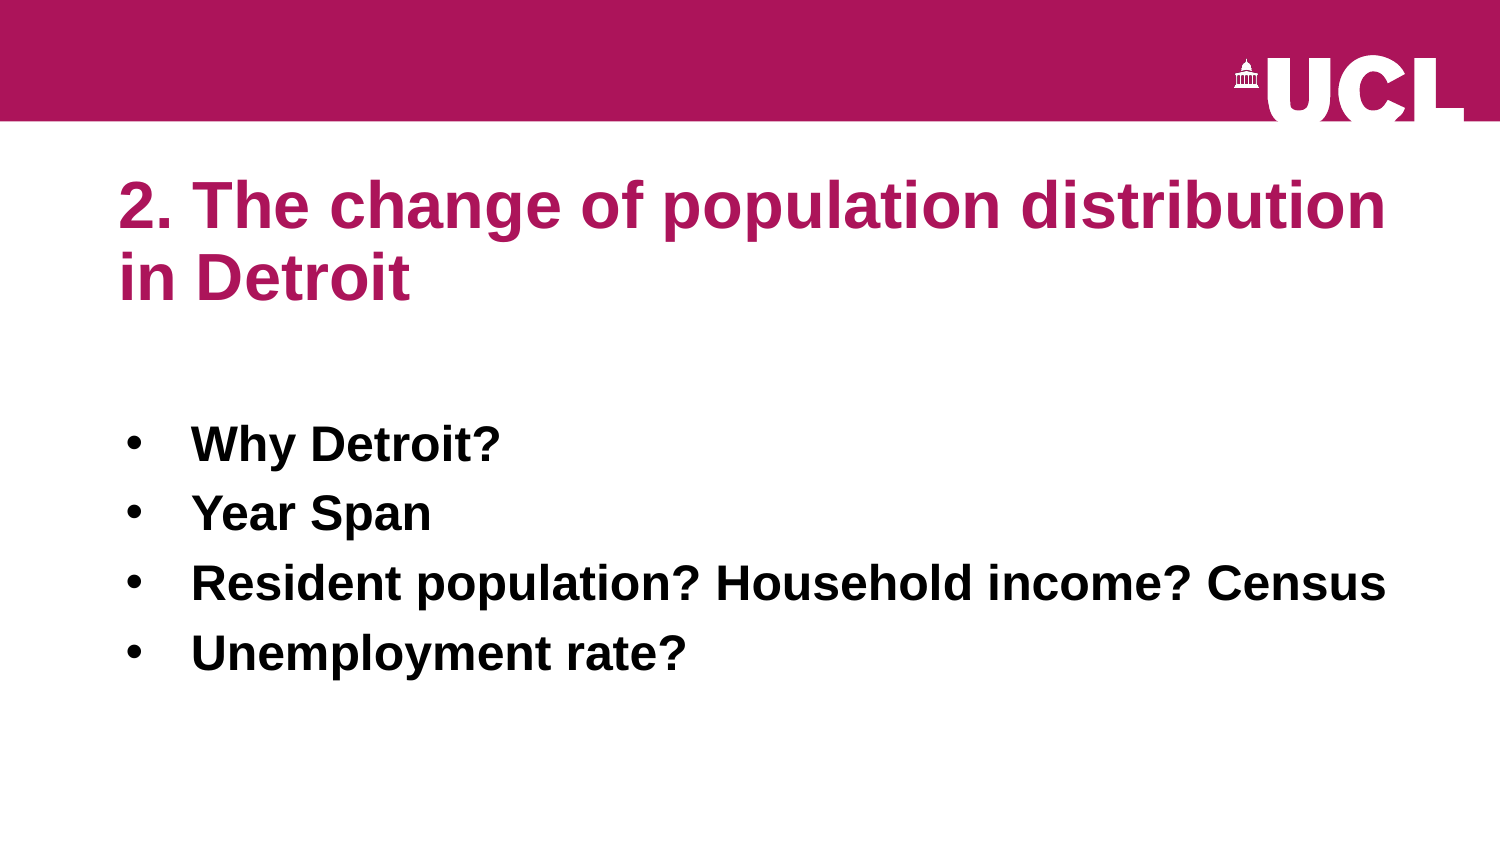

2. The change of population distribution in Detroit

Why Detroit?
Year Span
Resident population? Household income? Census
Unemployment rate?